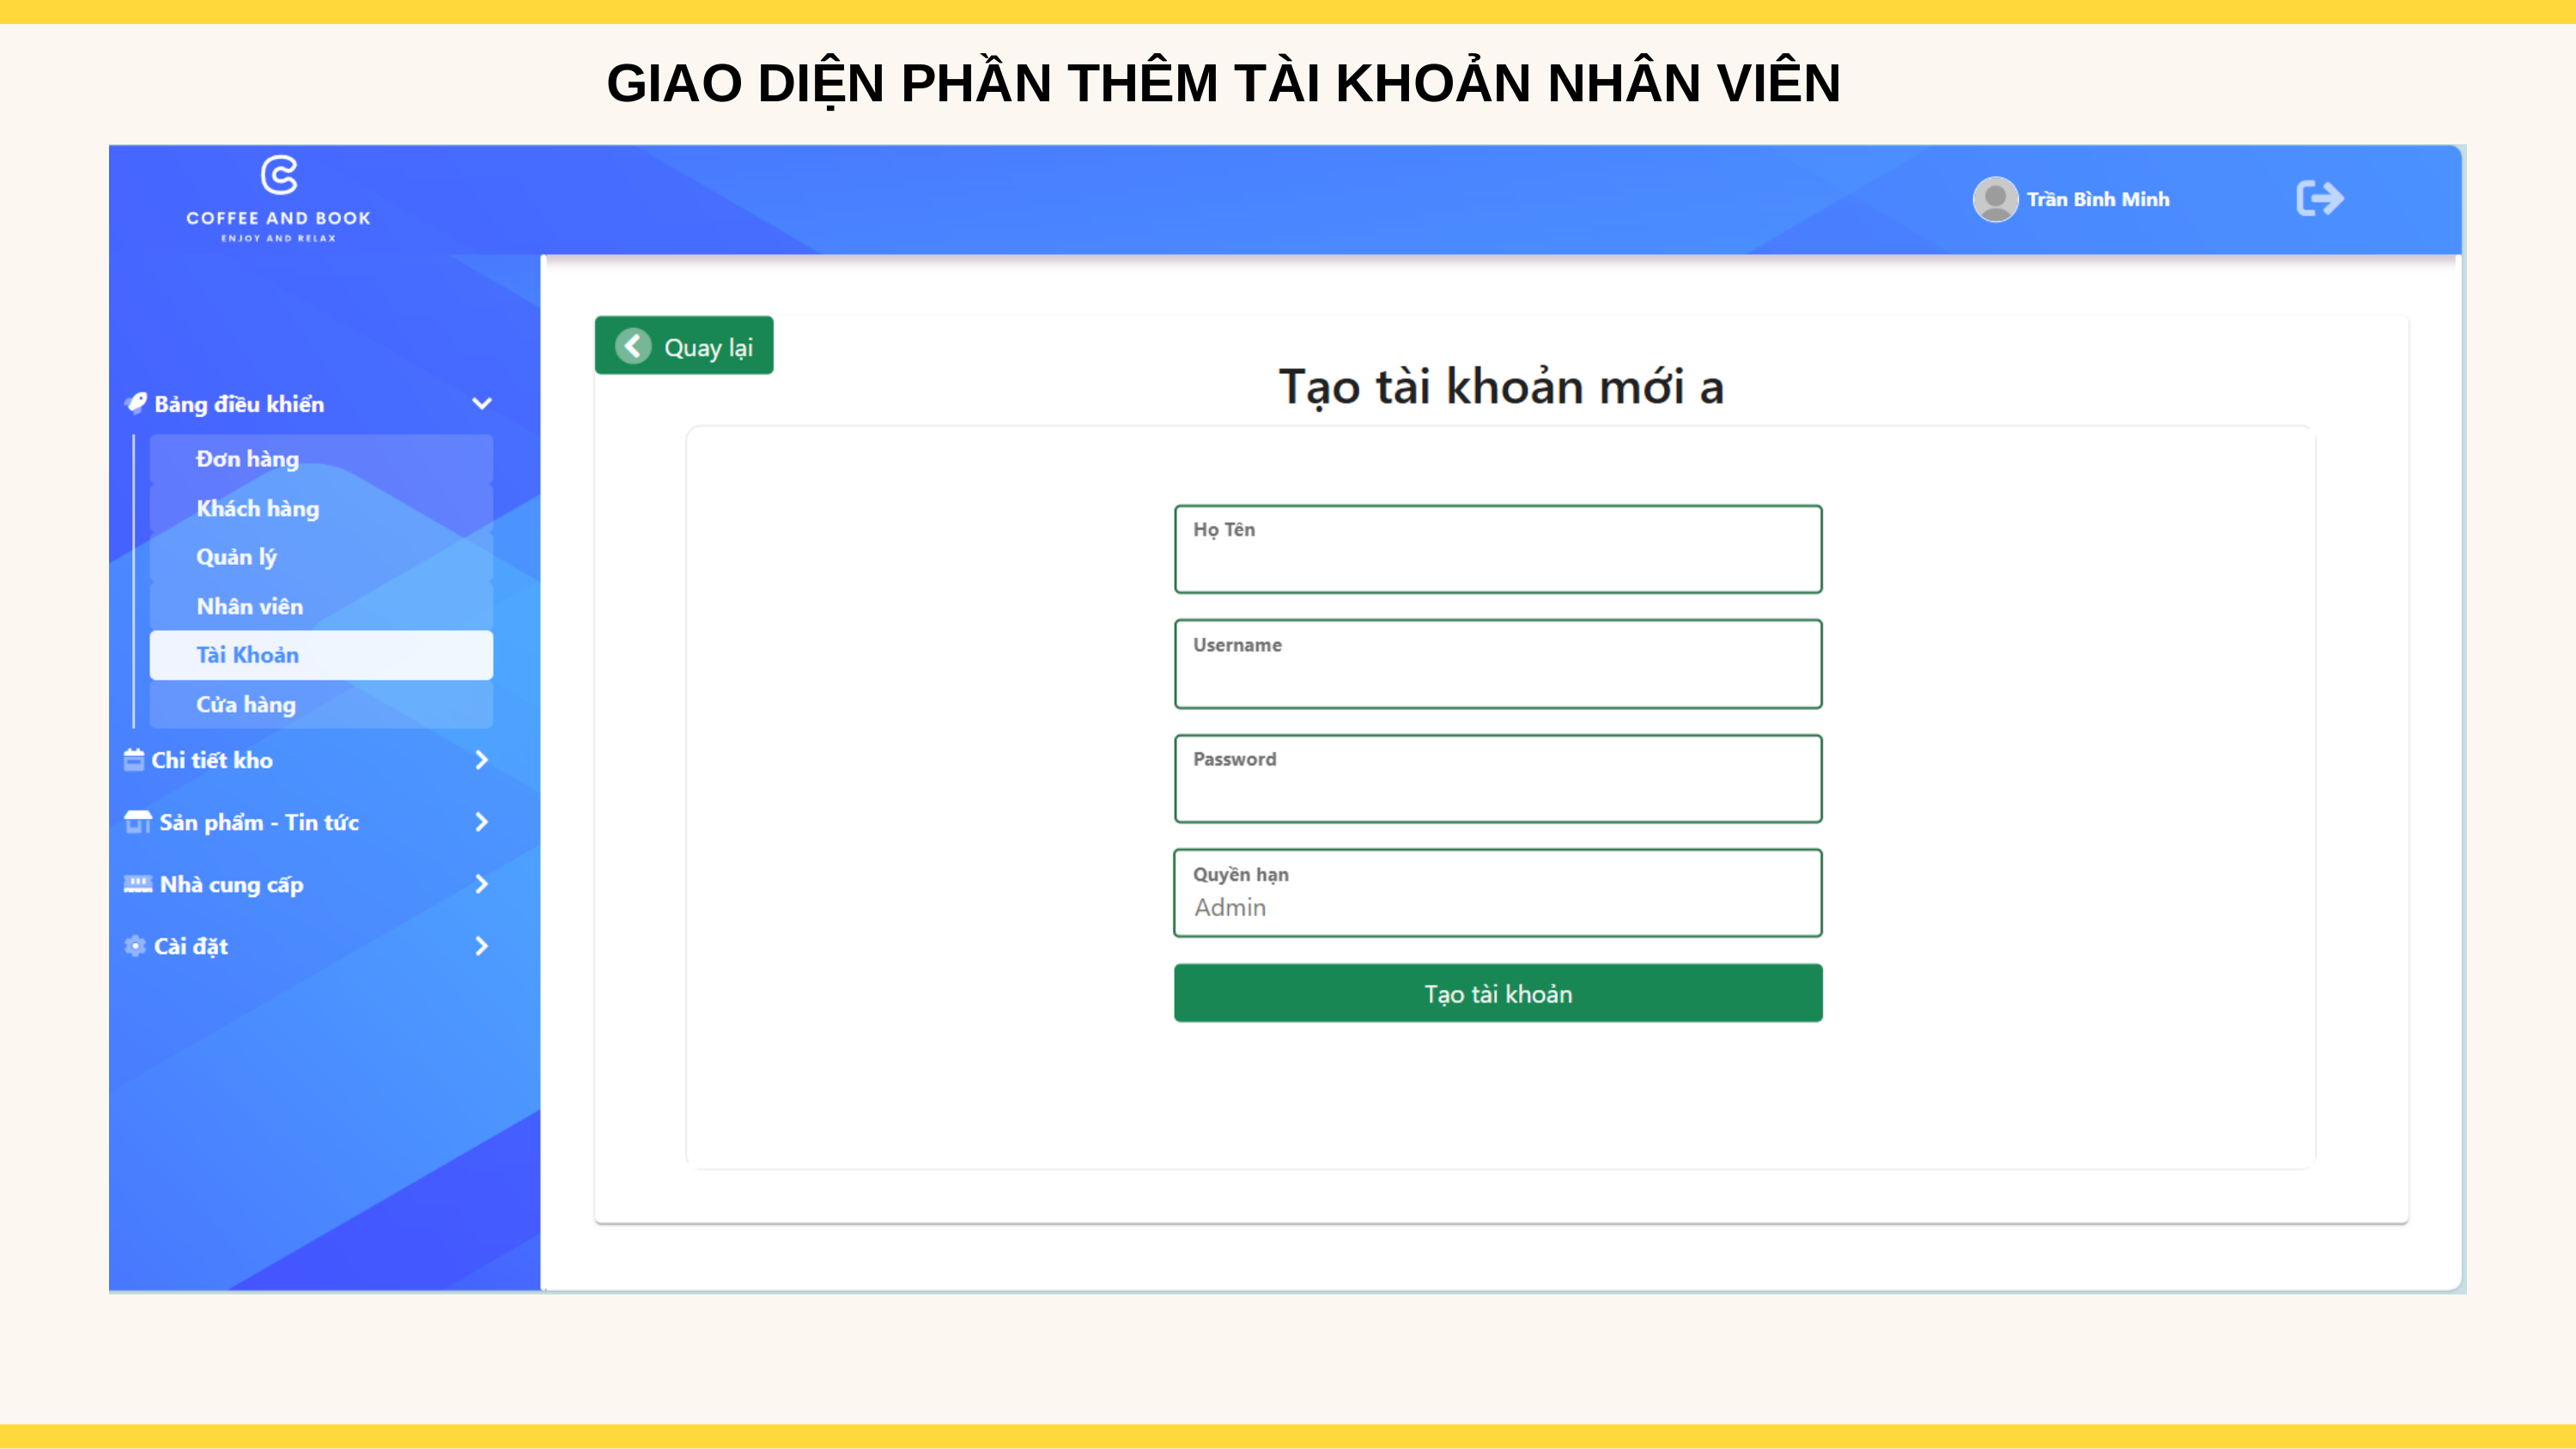

GIAO DIỆN PHẦN THÊM TÀI KHOẢN NHÂN VIÊN